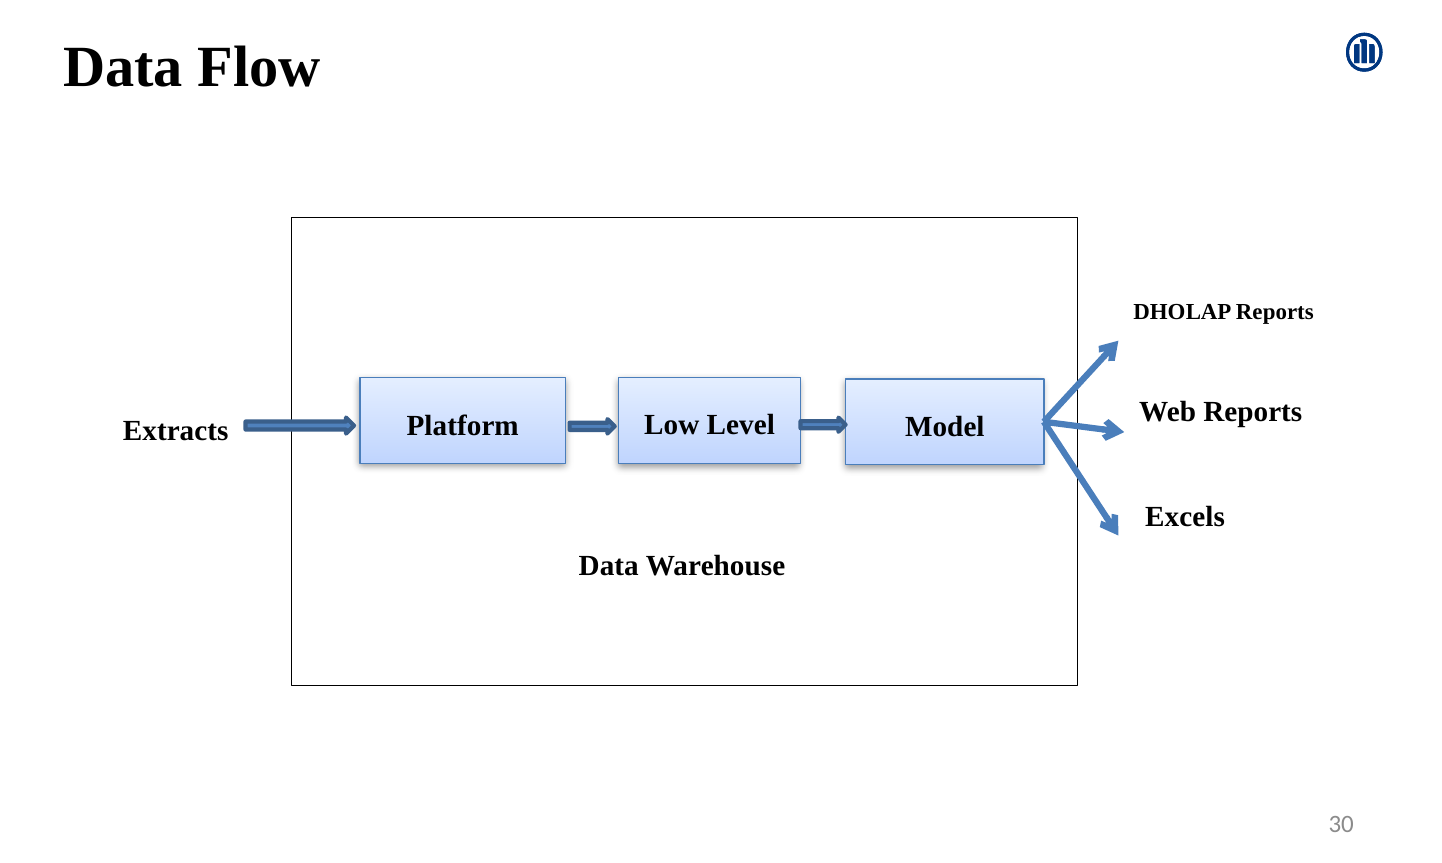

Data Flow

DHOLAP Reports
Platform
Low Level
Model
Web Reports
Extracts

Excels
Data Warehouse
30